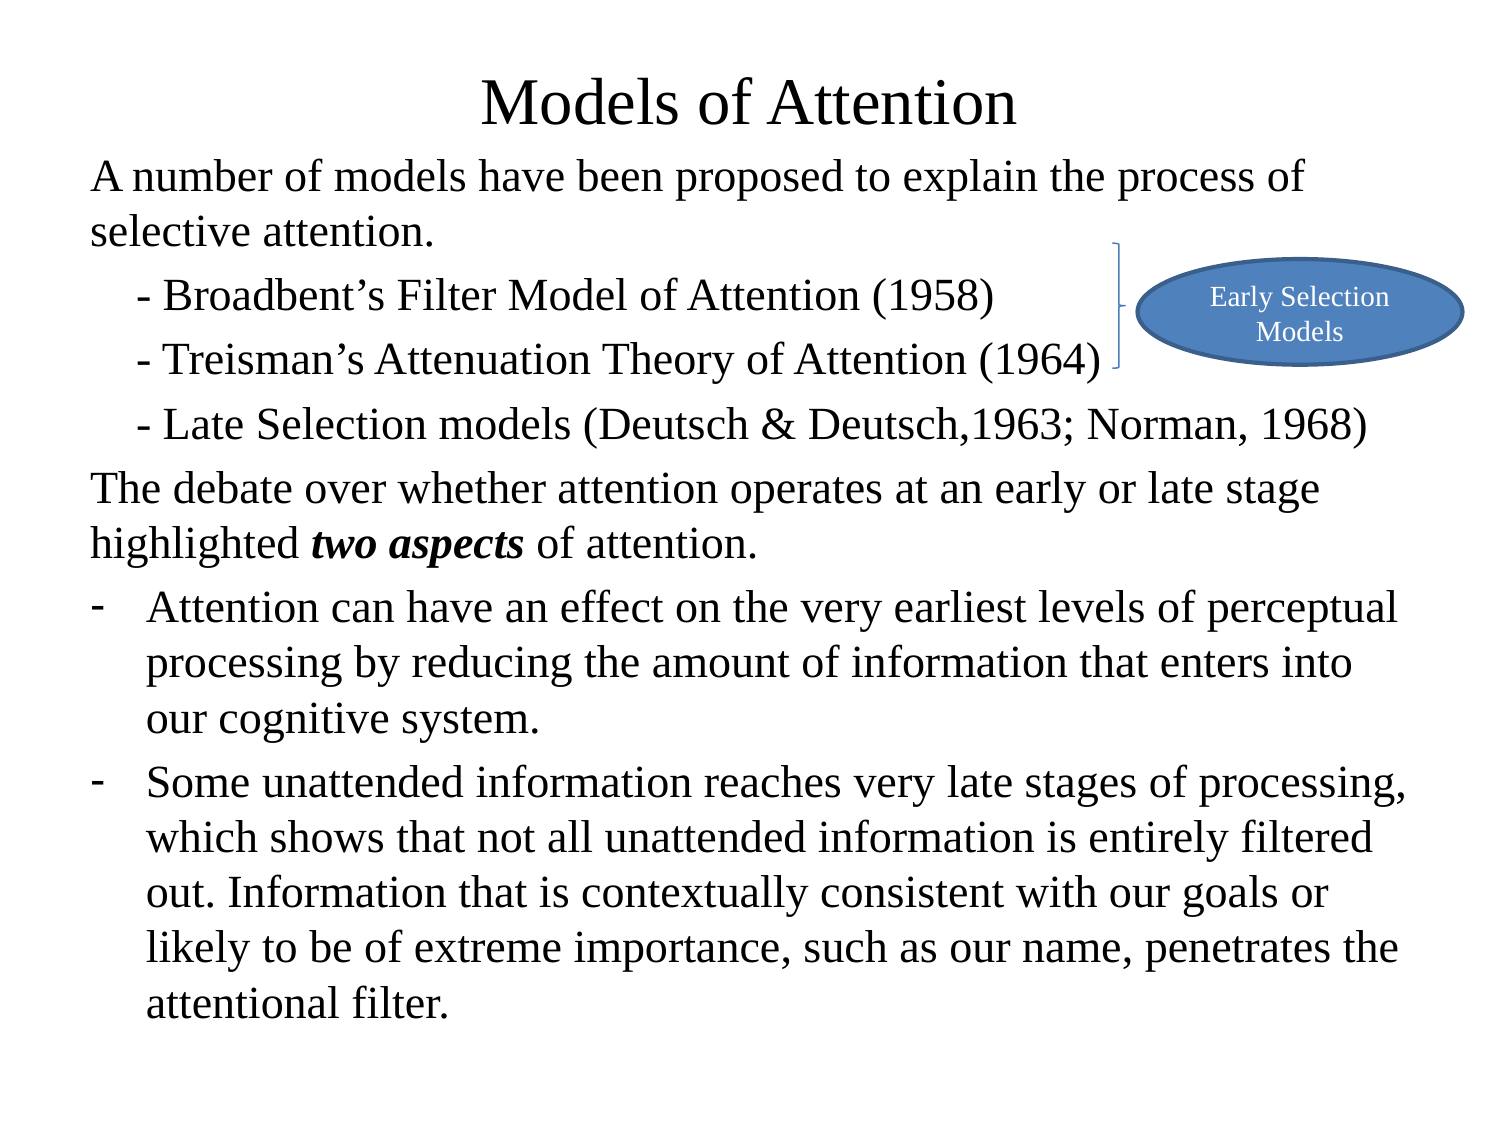

# Models of Attention
A number of models have been proposed to explain the process of selective attention.
    - Broadbent’s Filter Model of Attention (1958)
    - Treisman’s Attenuation Theory of Attention (1964)
    - Late Selection models (Deutsch & Deutsch,1963; Norman, 1968)
The debate over whether attention operates at an early or late stage highlighted two aspects of attention.
Attention can have an effect on the very earliest levels of perceptual processing by reducing the amount of information that enters into our cognitive system.
Some unattended information reaches very late stages of processing, which shows that not all unattended information is entirely filtered out. Information that is contextually consistent with our goals or likely to be of extreme importance, such as our name, penetrates the attentional filter.

Early Selection Models